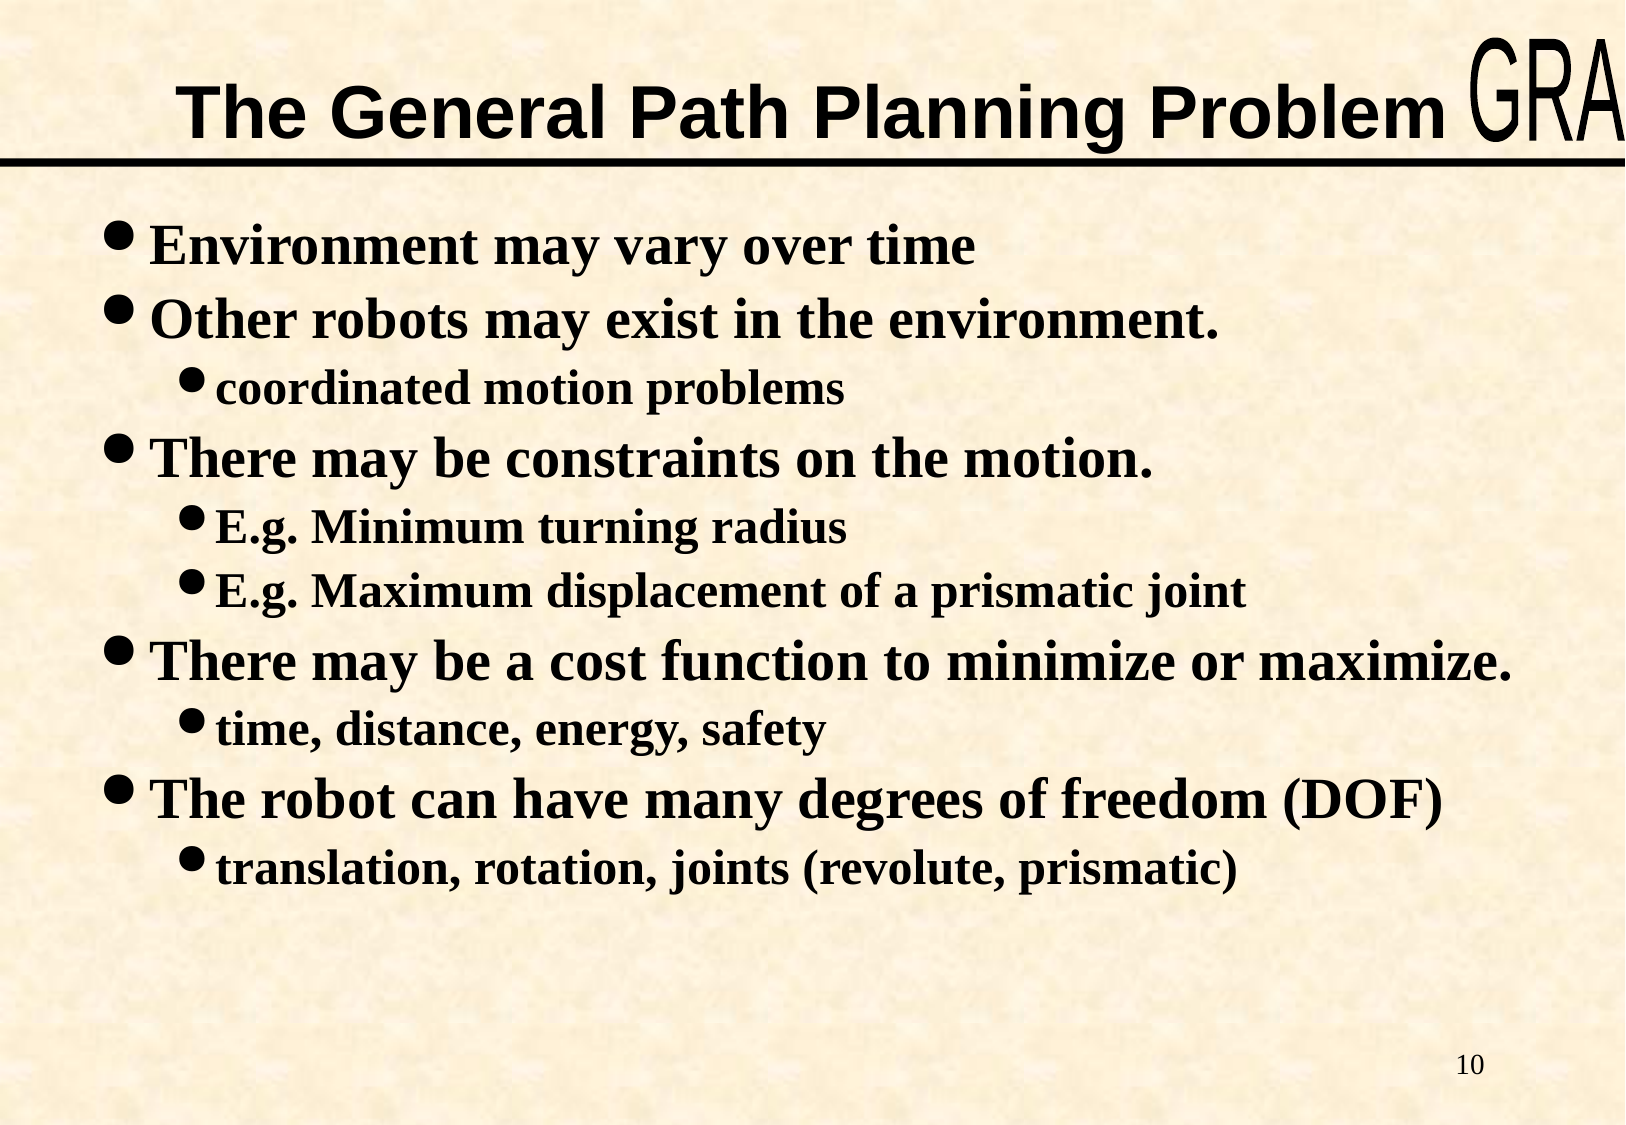

# The General Path Planning Problem
Environment may vary over time
Other robots may exist in the environment.
coordinated motion problems
There may be constraints on the motion.
E.g. Minimum turning radius
E.g. Maximum displacement of a prismatic joint
There may be a cost function to minimize or maximize.
time, distance, energy, safety
The robot can have many degrees of freedom (DOF)
translation, rotation, joints (revolute, prismatic)
10